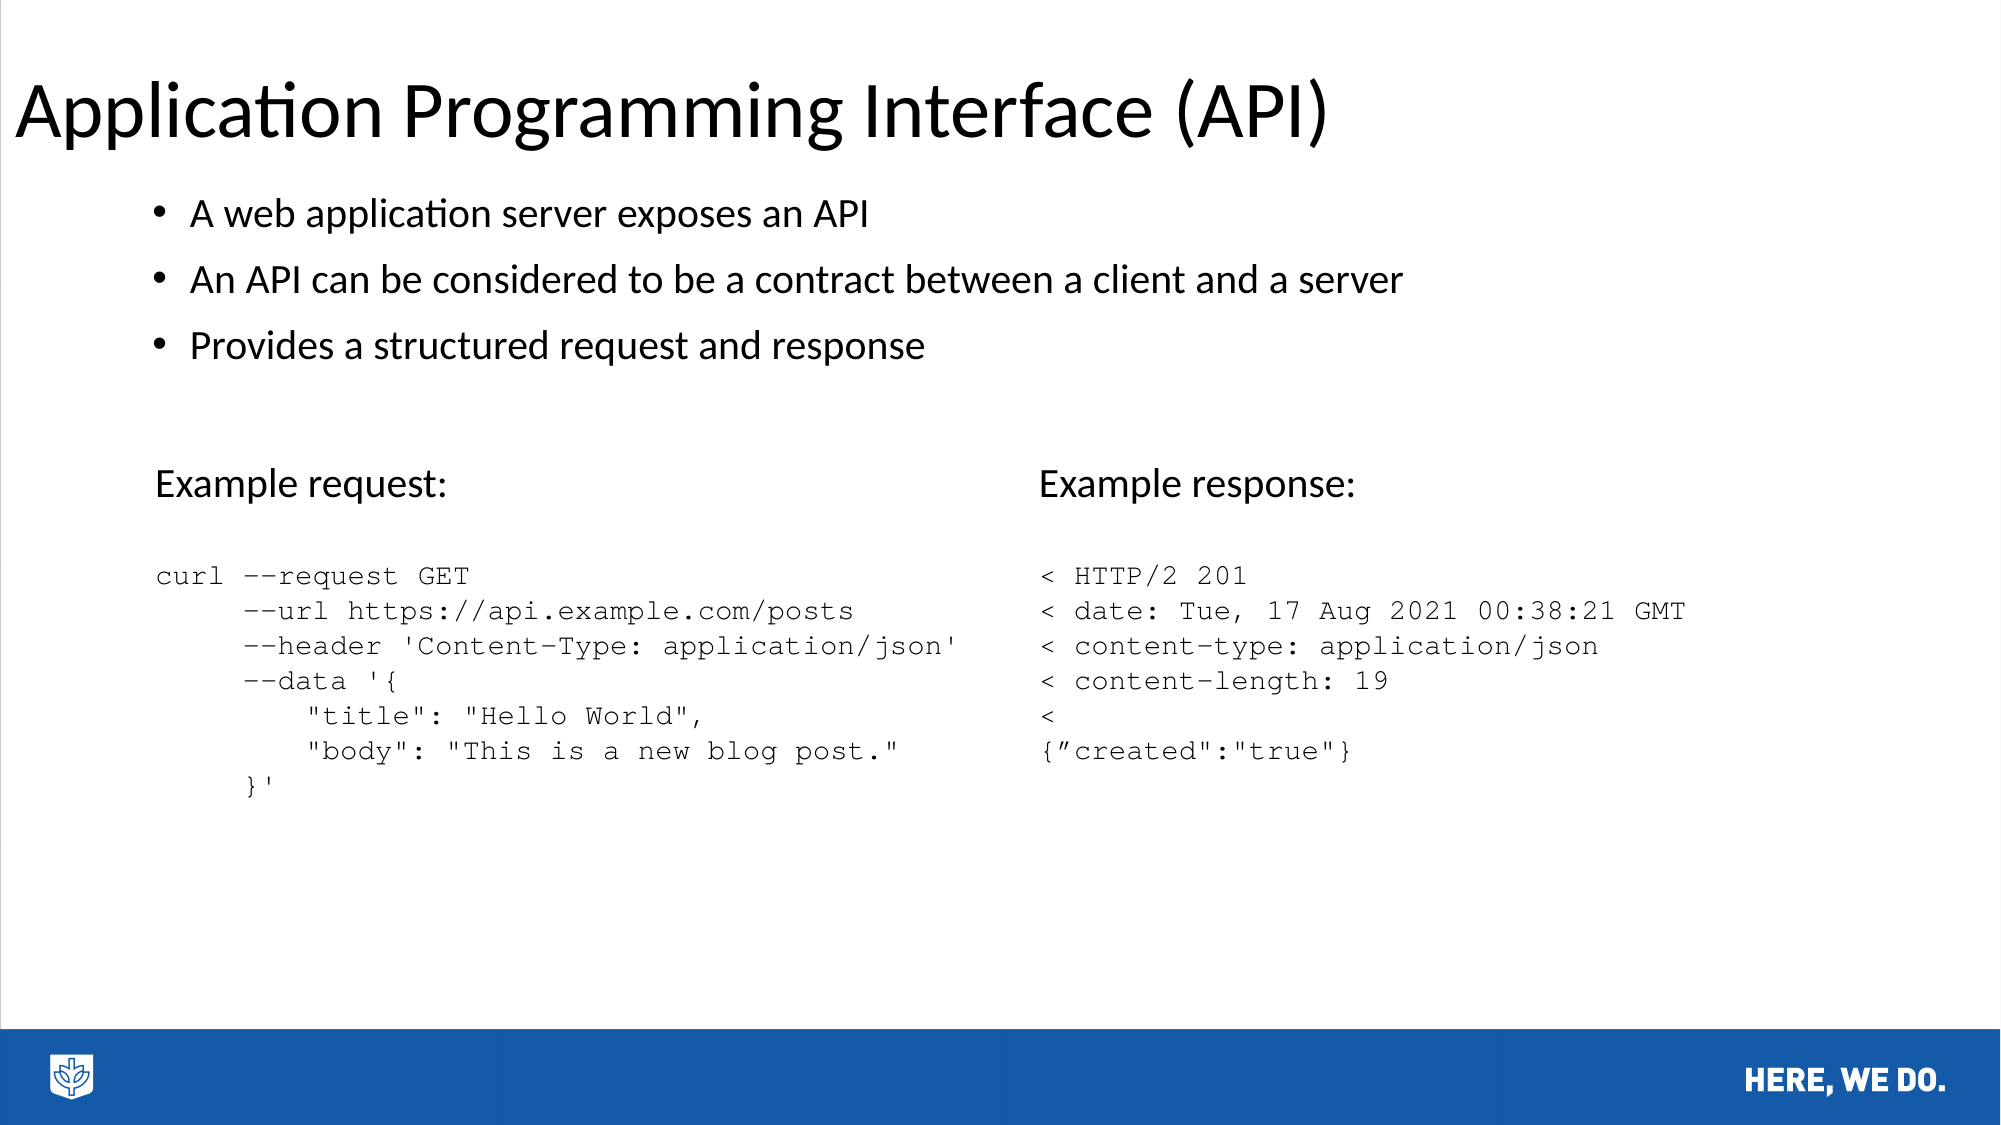

Application Programming Interface (API)
A web application server exposes an API
An API can be considered to be a contract between a client and a server
Provides a structured request and response

Example request:

curl --request GET
     --url https://api.example.com/posts
     --header 'Content-Type: application/json'
     --data '{
	"title": "Hello World",
	"body": "This is a new blog post."
     }'

Example response:

< HTTP/2 201
< date: Tue, 17 Aug 2021 00:38:21 GMT
< content-type: application/json
< content-length: 19
<
{”created":"true"}